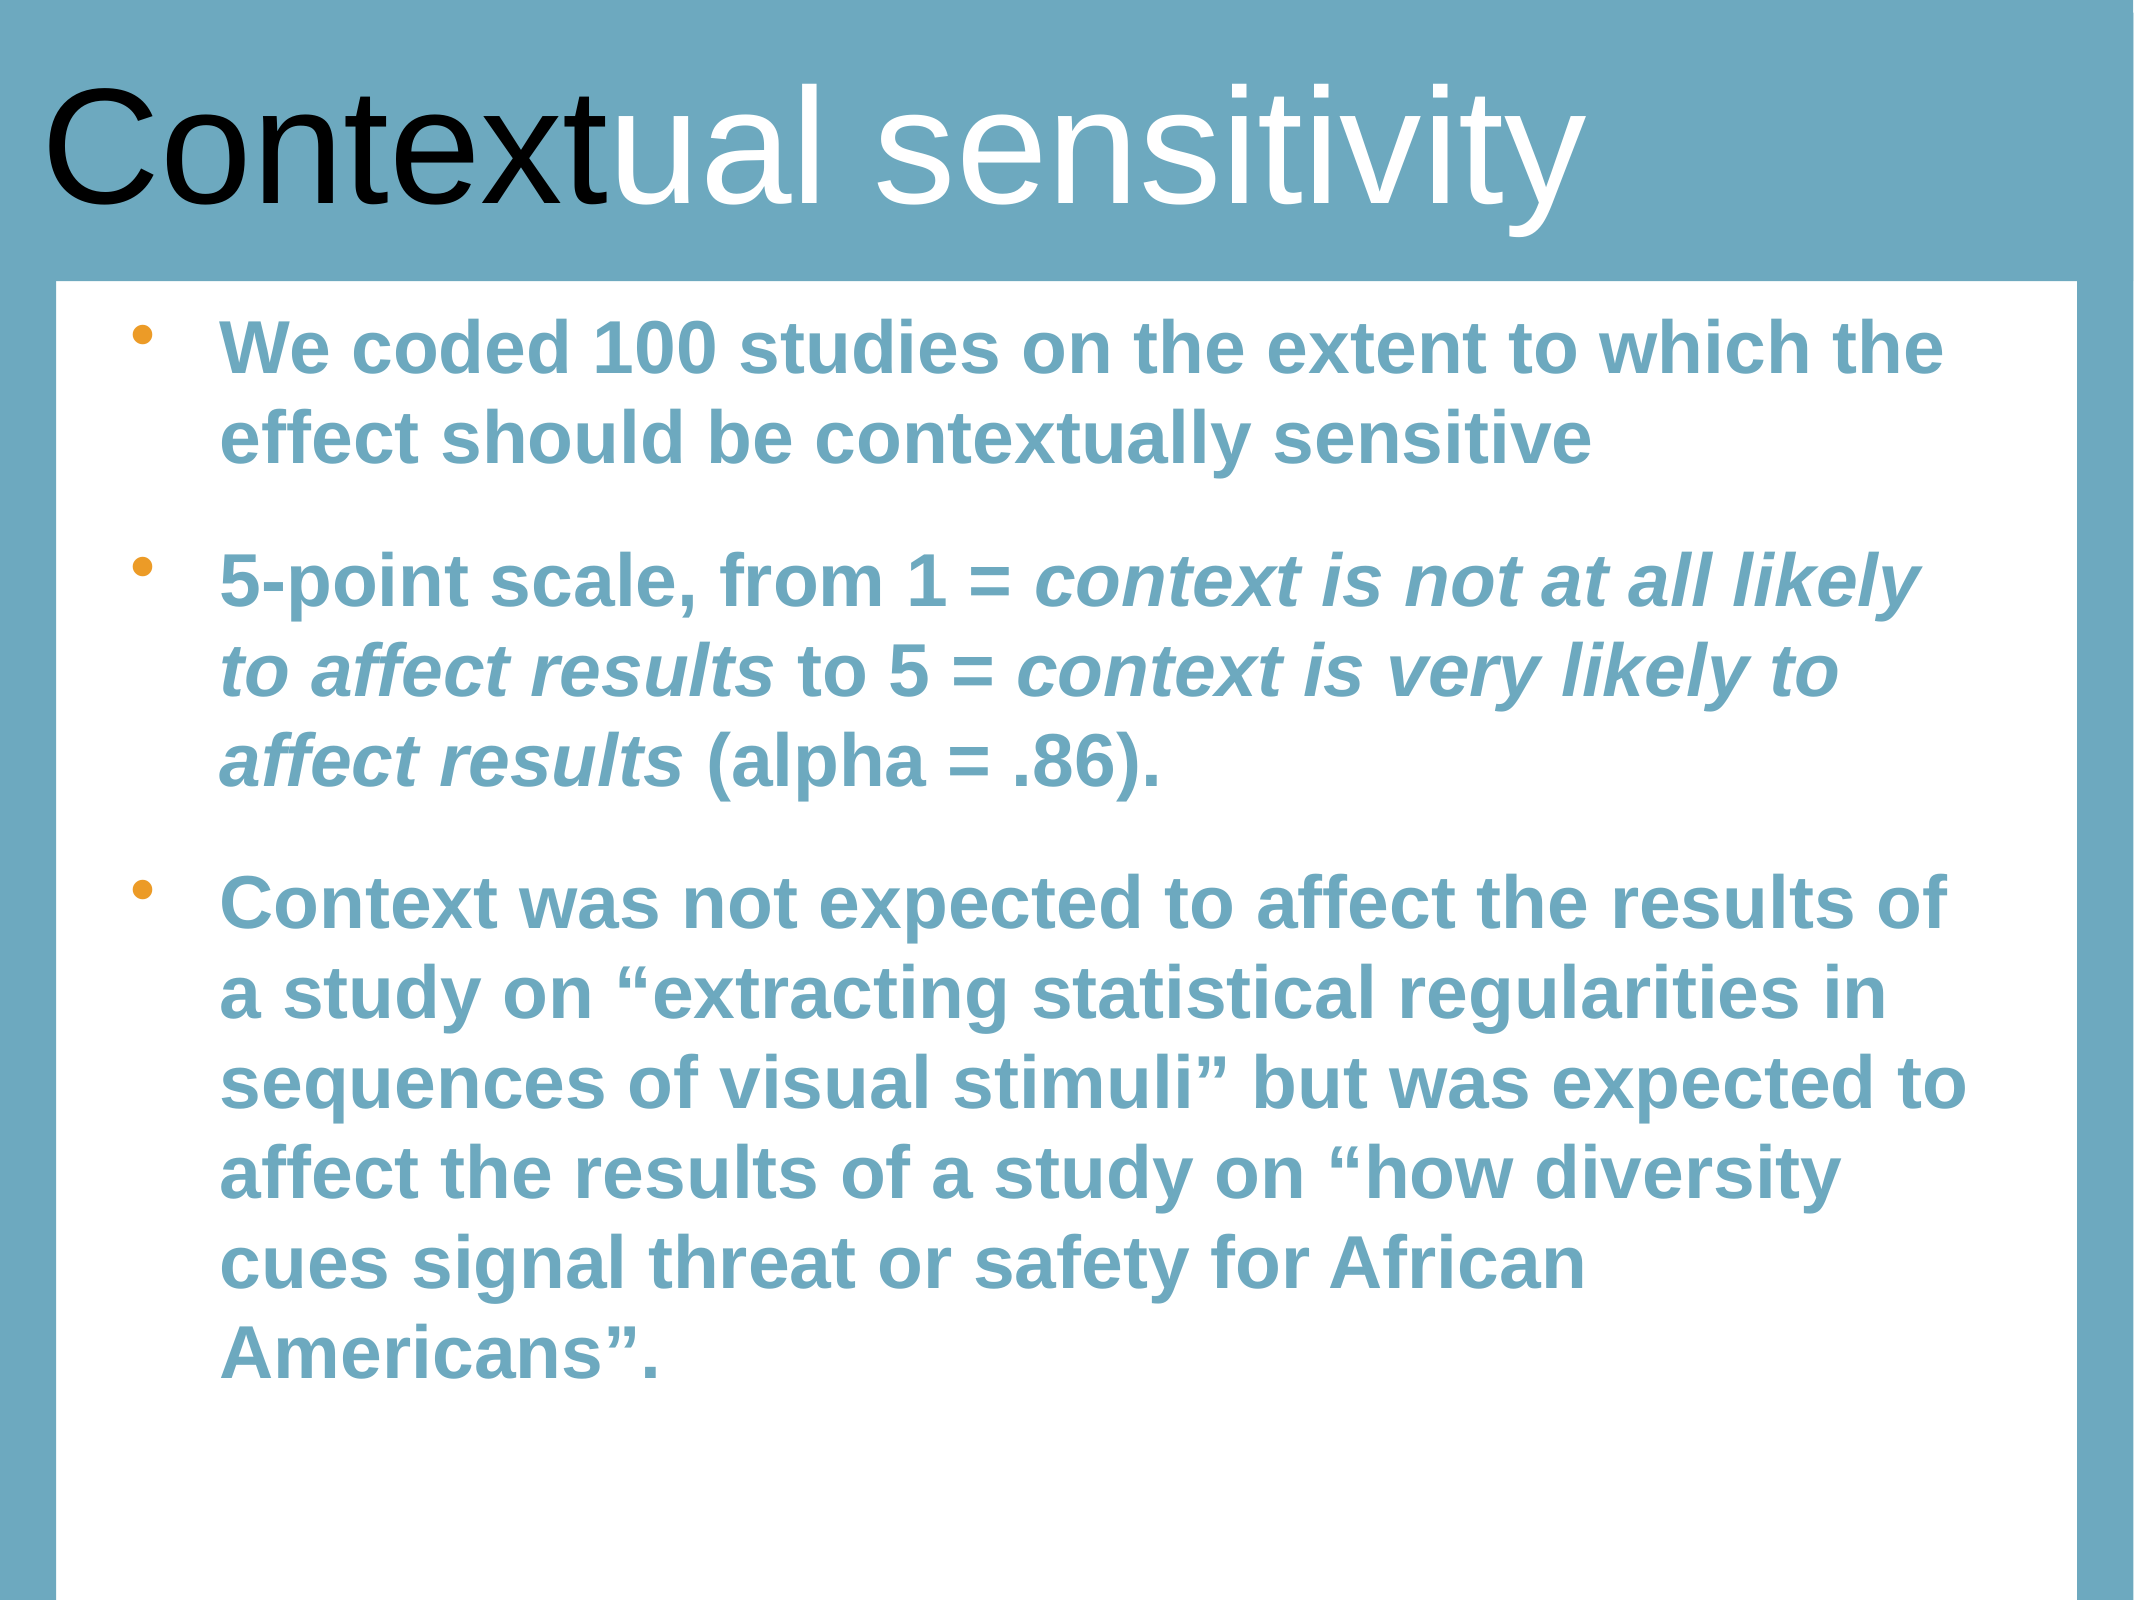

# Contextual sensitivity
We coded 100 studies on the extent to which the effect should be contextually sensitive
5-point scale, from 1 = context is not at all likely to affect results to 5 = context is very likely to affect results (alpha = .86).
Context was not expected to affect the results of a study on “extracting statistical regularities in sequences of visual stimuli” but was expected to affect the results of a study on “how diversity cues signal threat or safety for African Americans”.